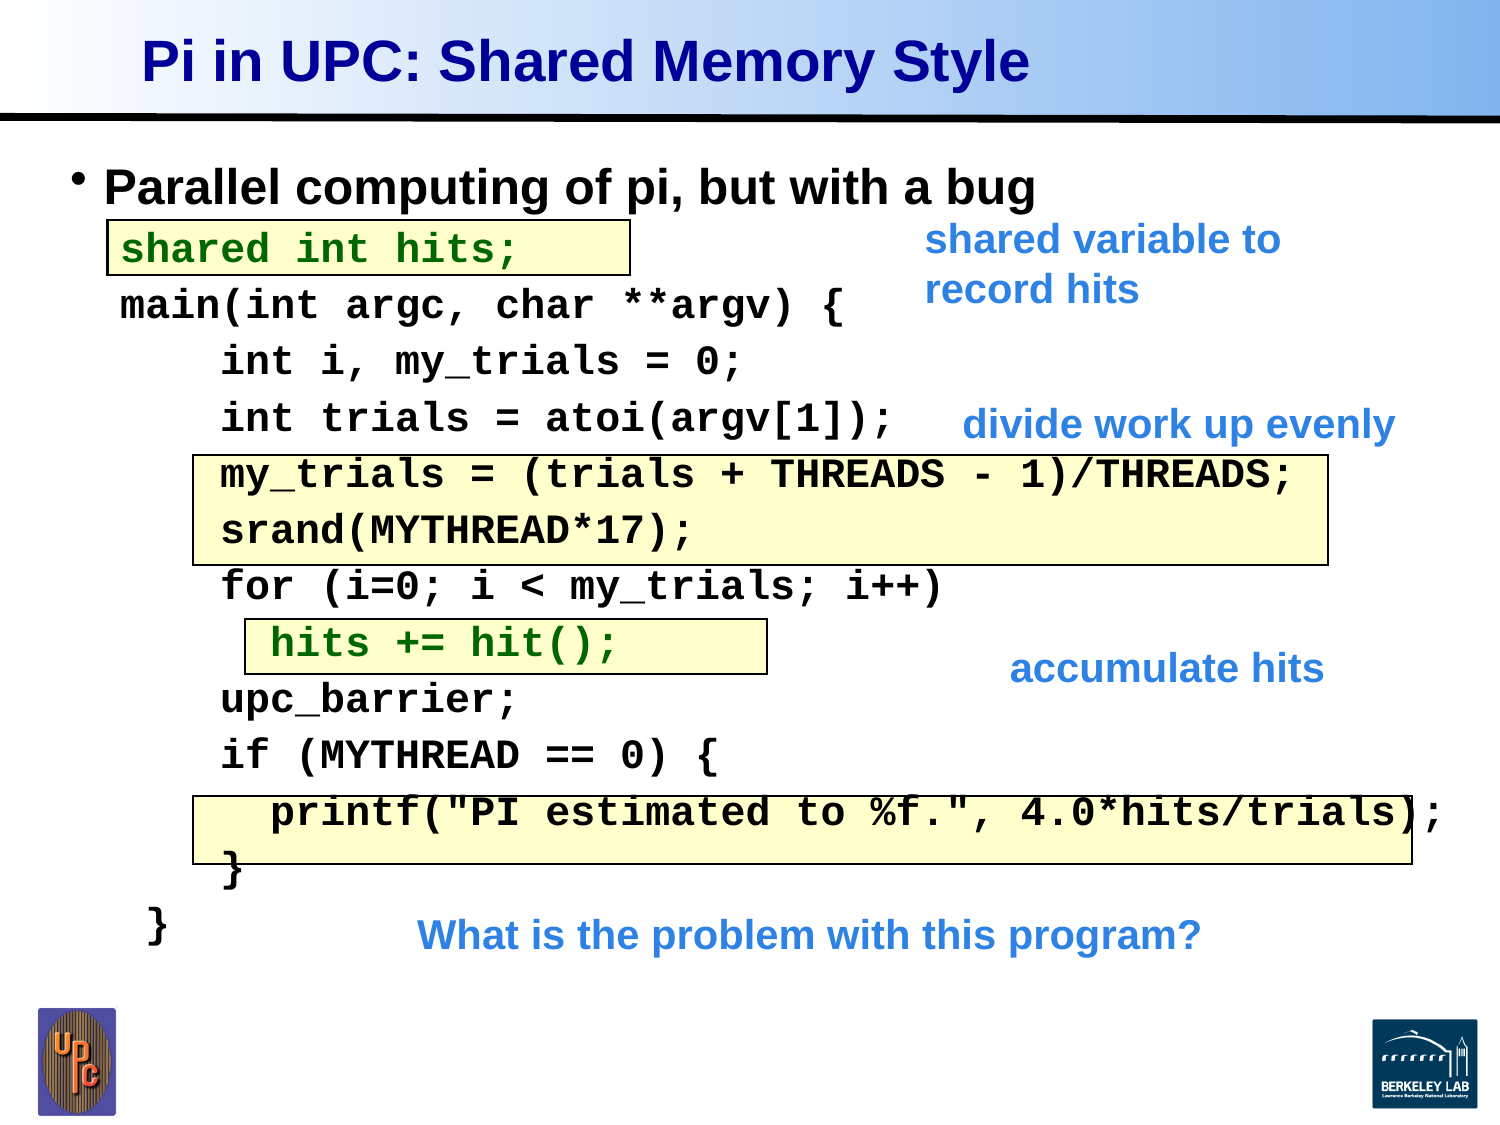

# Pi in UPC: Shared Memory Style
Parallel computing of pi, but with a bug
  shared int hits;
  main(int argc, char **argv) {
      int i, my_trials = 0;
      int trials = atoi(argv[1]);
      my_trials = (trials + THREADS - 1)/THREADS;
      srand(MYTHREAD*17);
      for (i=0; i < my_trials; i++)
        hits += hit();
      upc_barrier;
      if (MYTHREAD == 0) {
        printf("PI estimated to %f.", 4.0*hits/trials);
      }
   }
shared variable to record hits

divide work up evenly

accumulate hits

What is the problem with this program?